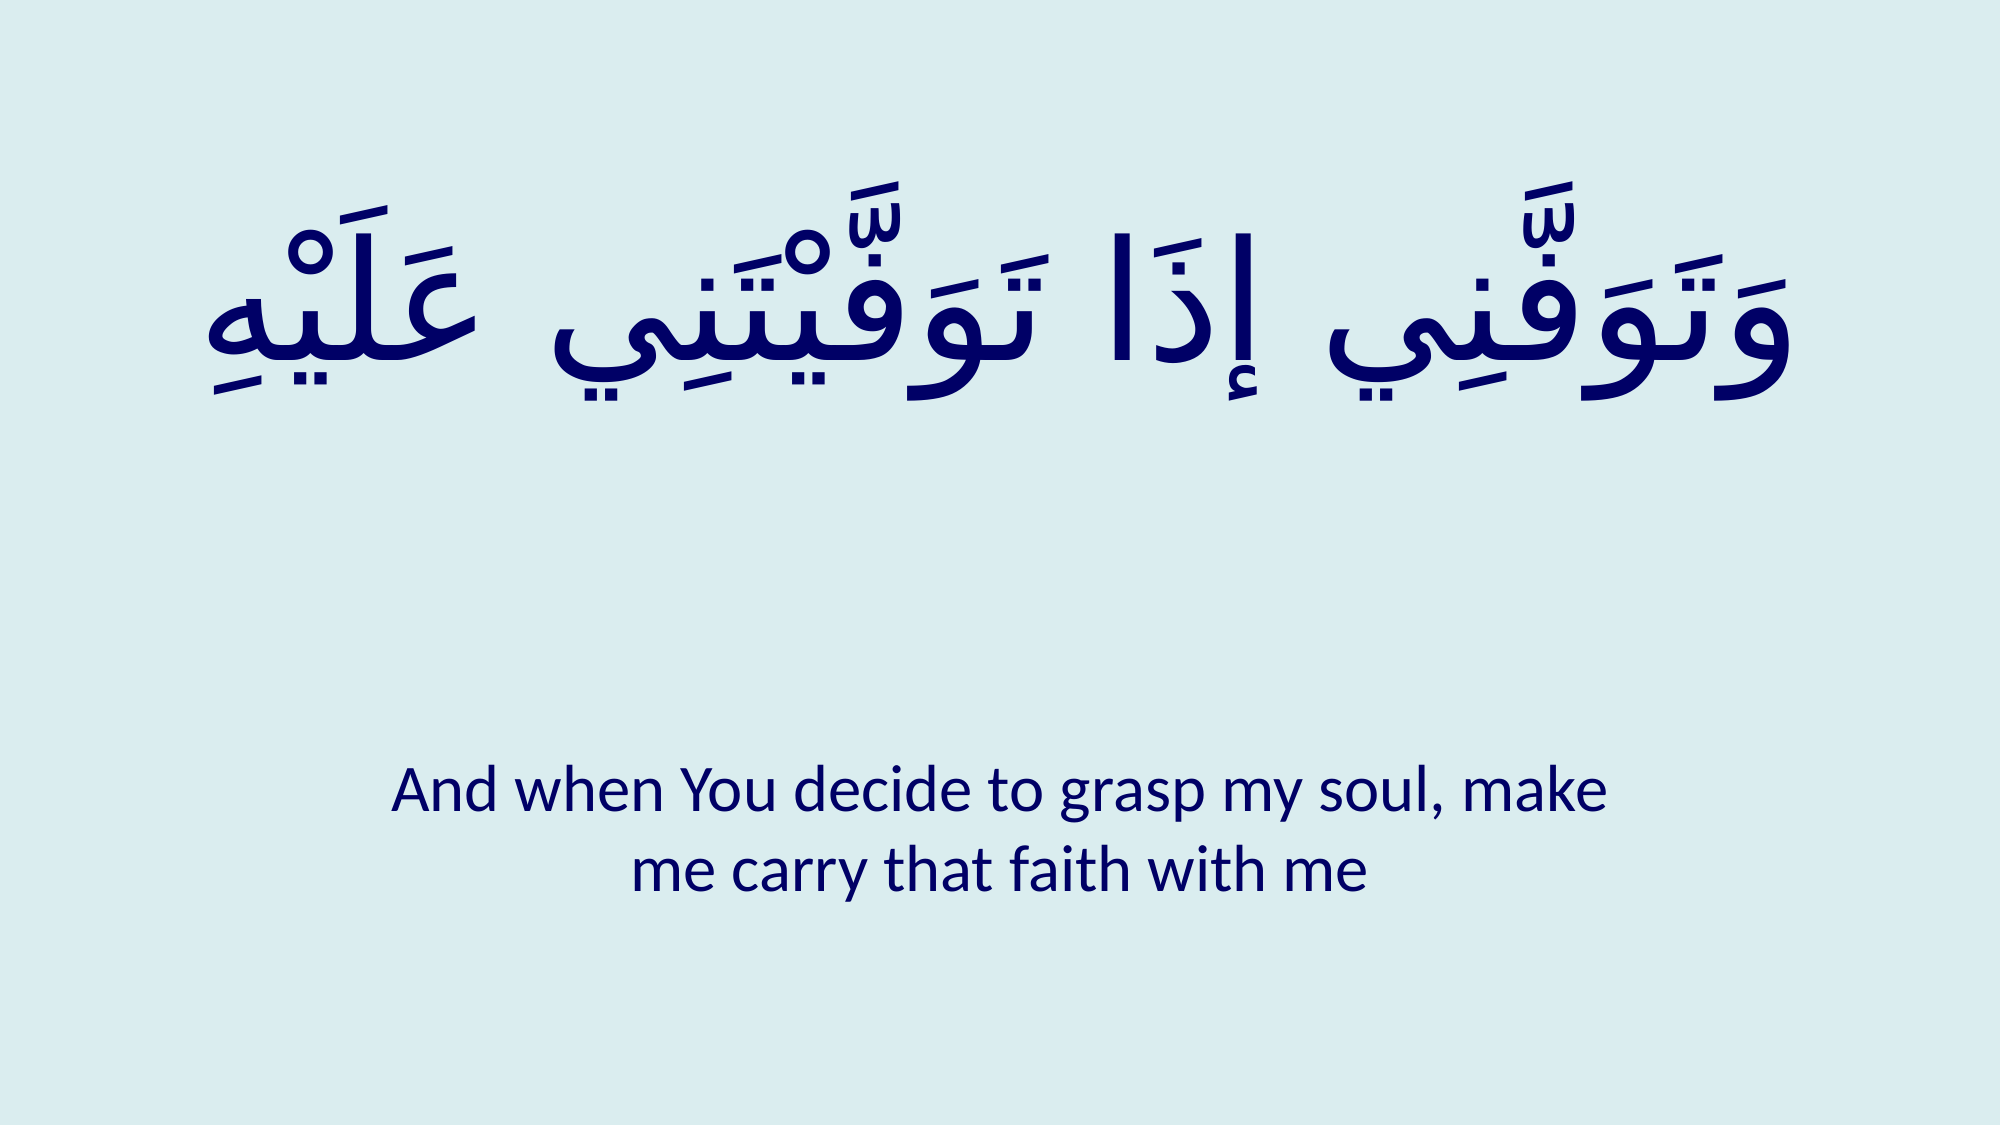

# وَتَوَفَّنِي إذَا تَوَفَّيْتَنِي عَلَيْهِ
And when You decide to grasp my soul, make me carry that faith with me